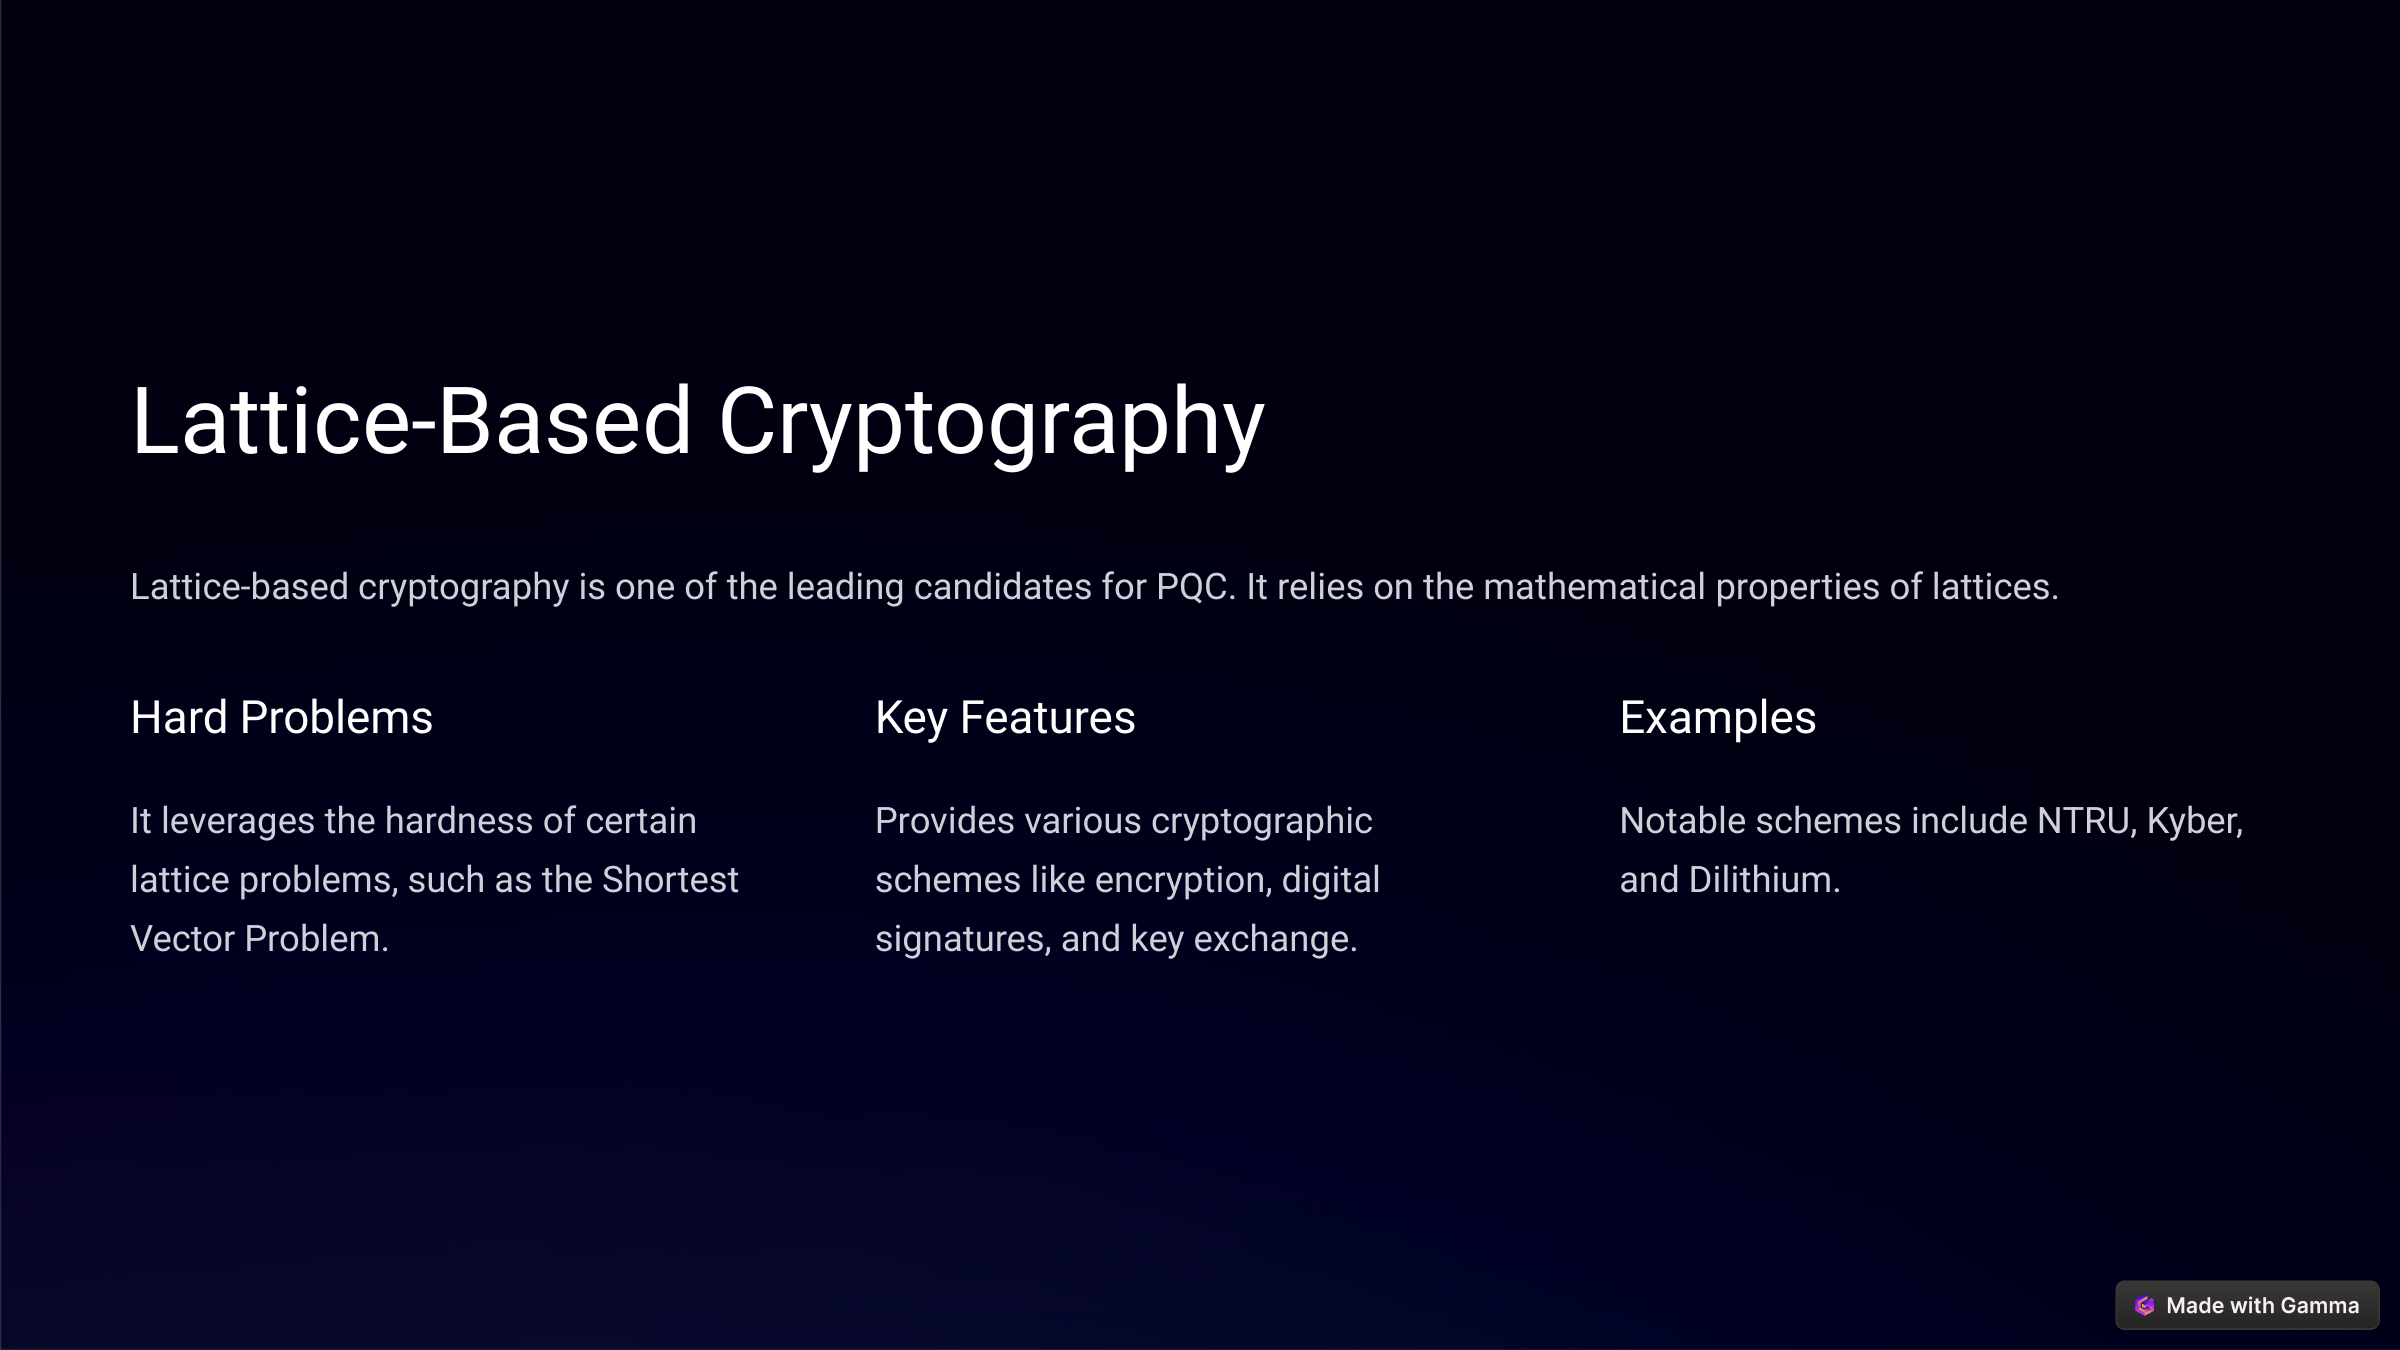

Lattice-Based Cryptography
Lattice-based cryptography is one of the leading candidates for PQC. It relies on the mathematical properties of lattices.
Hard Problems
Key Features
Examples
It leverages the hardness of certain lattice problems, such as the Shortest Vector Problem.
Provides various cryptographic schemes like encryption, digital signatures, and key exchange.
Notable schemes include NTRU, Kyber, and Dilithium.